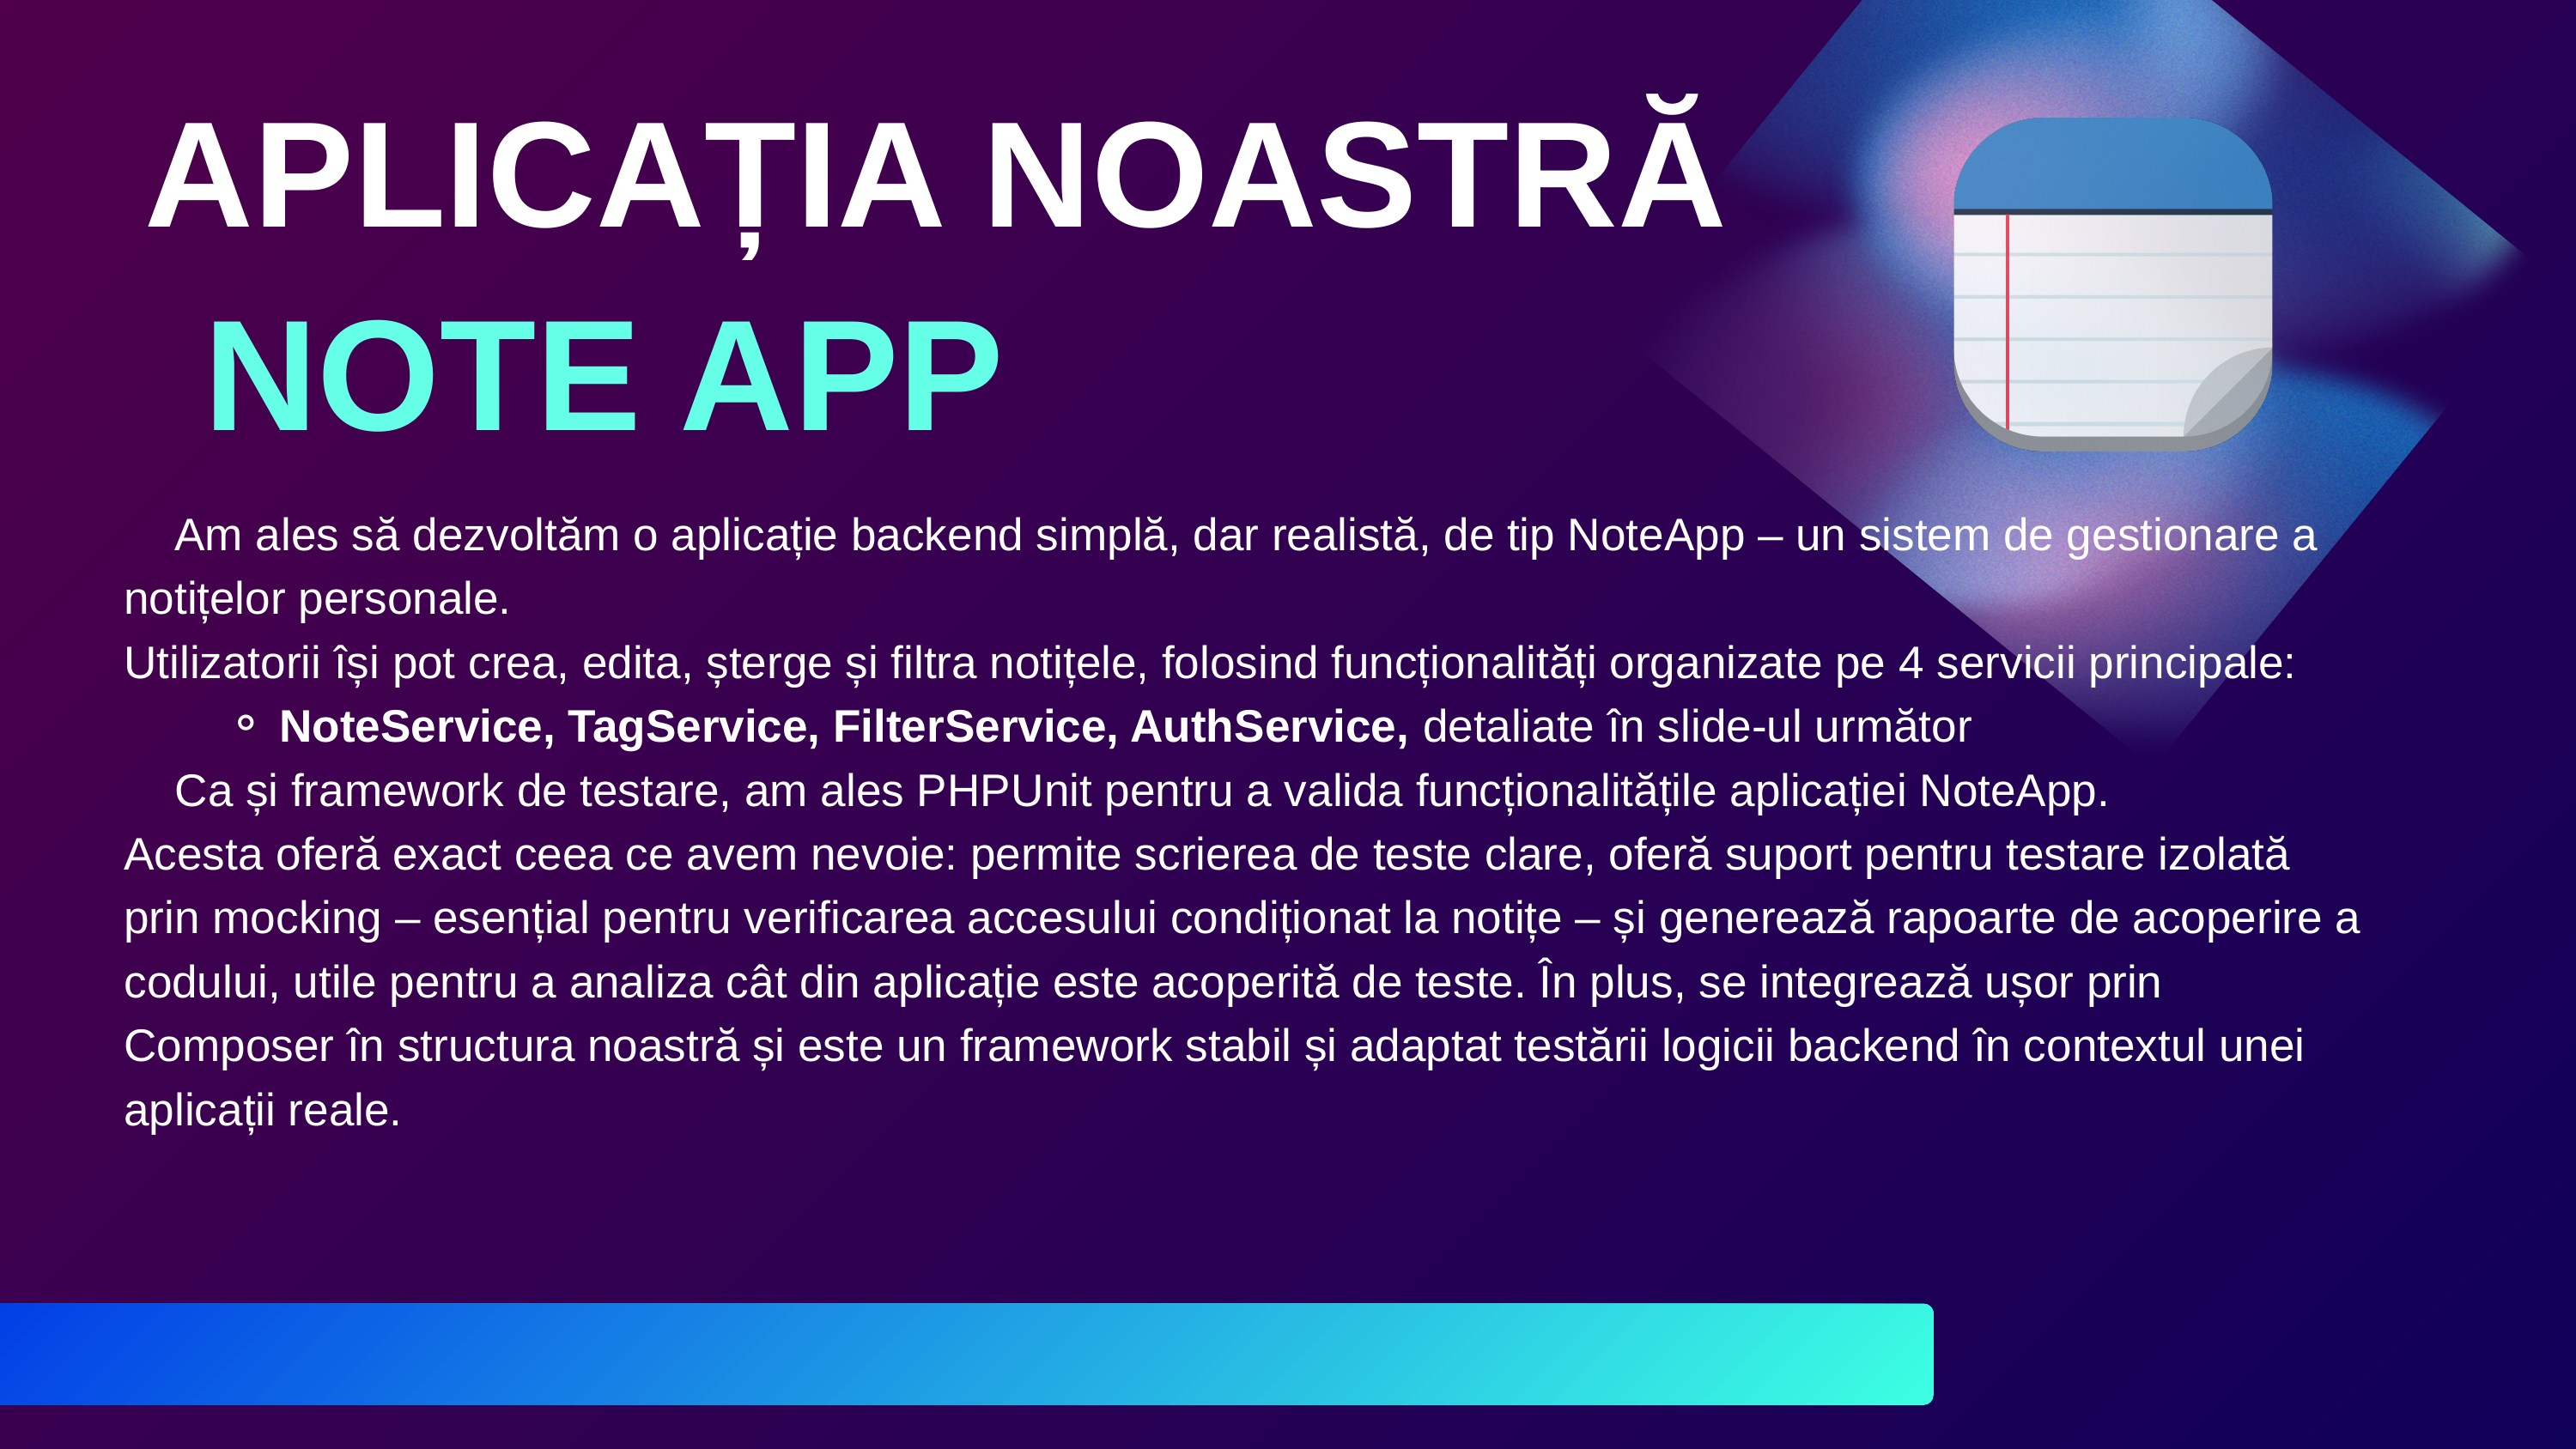

APLICAȚIA NOASTRĂ

NOTE APP
    Am ales să dezvoltăm o aplicație backend simplă, dar realistă, de tip NoteApp – un sistem de gestionare a notițelor personale.
Utilizatorii își pot crea, edita, șterge și filtra notițele, folosind funcționalități organizate pe 4 servicii principale:
NoteService, TagService, FilterService, AuthService, detaliate în slide-ul următor
    Ca și framework de testare, am ales PHPUnit pentru a valida funcționalitățile aplicației NoteApp.
Acesta oferă exact ceea ce avem nevoie: permite scrierea de teste clare, oferă suport pentru testare izolată prin mocking – esențial pentru verificarea accesului condiționat la notițe – și generează rapoarte de acoperire a codului, utile pentru a analiza cât din aplicație este acoperită de teste. În plus, se integrează ușor prin Composer în structura noastră și este un framework stabil și adaptat testării logicii backend în contextul unei aplicații reale.